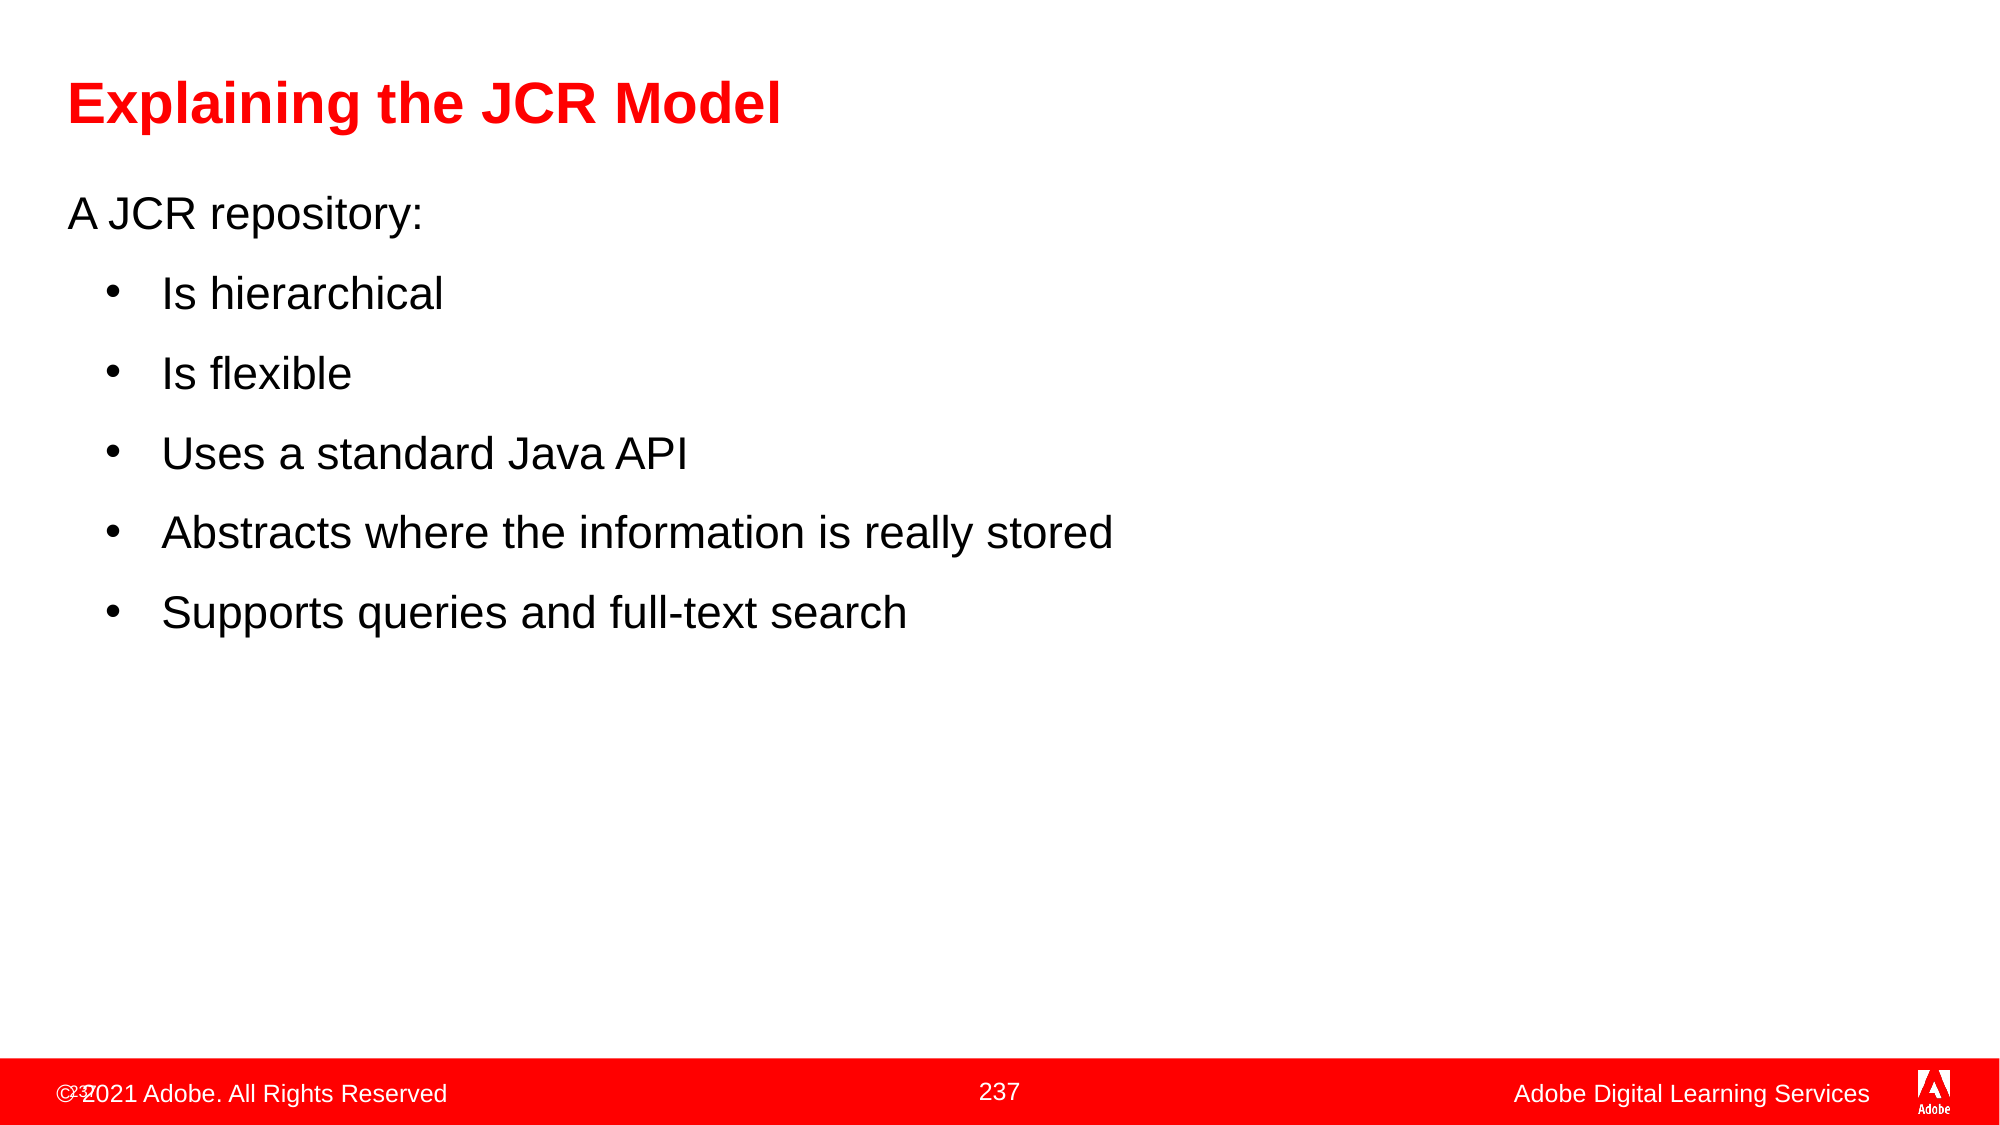

# Explaining the JCR Model
A JCR repository:
Is hierarchical
Is flexible
Uses a standard Java API
Abstracts where the information is really stored
Supports queries and full-text search

237